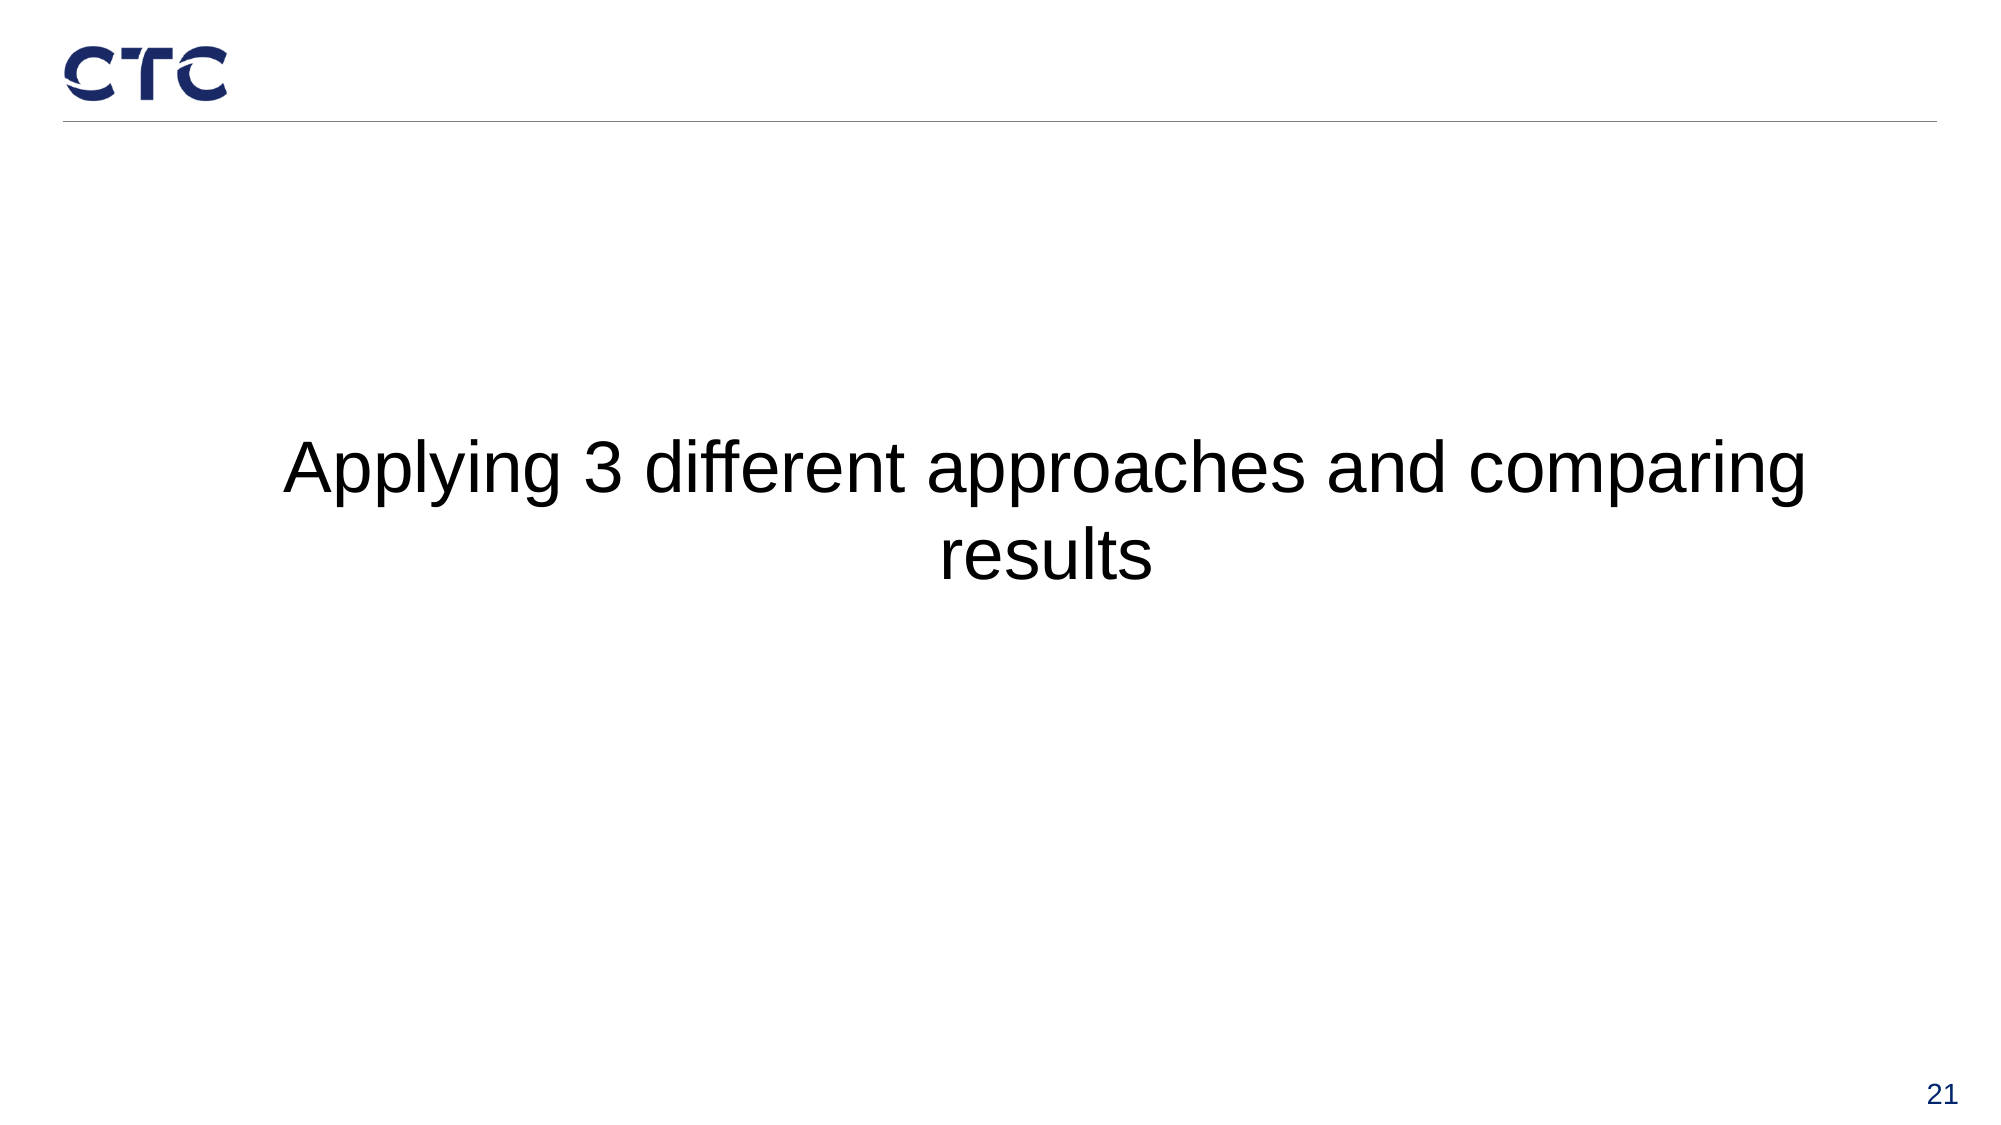

Applying 3 different approaches and comparing results
21